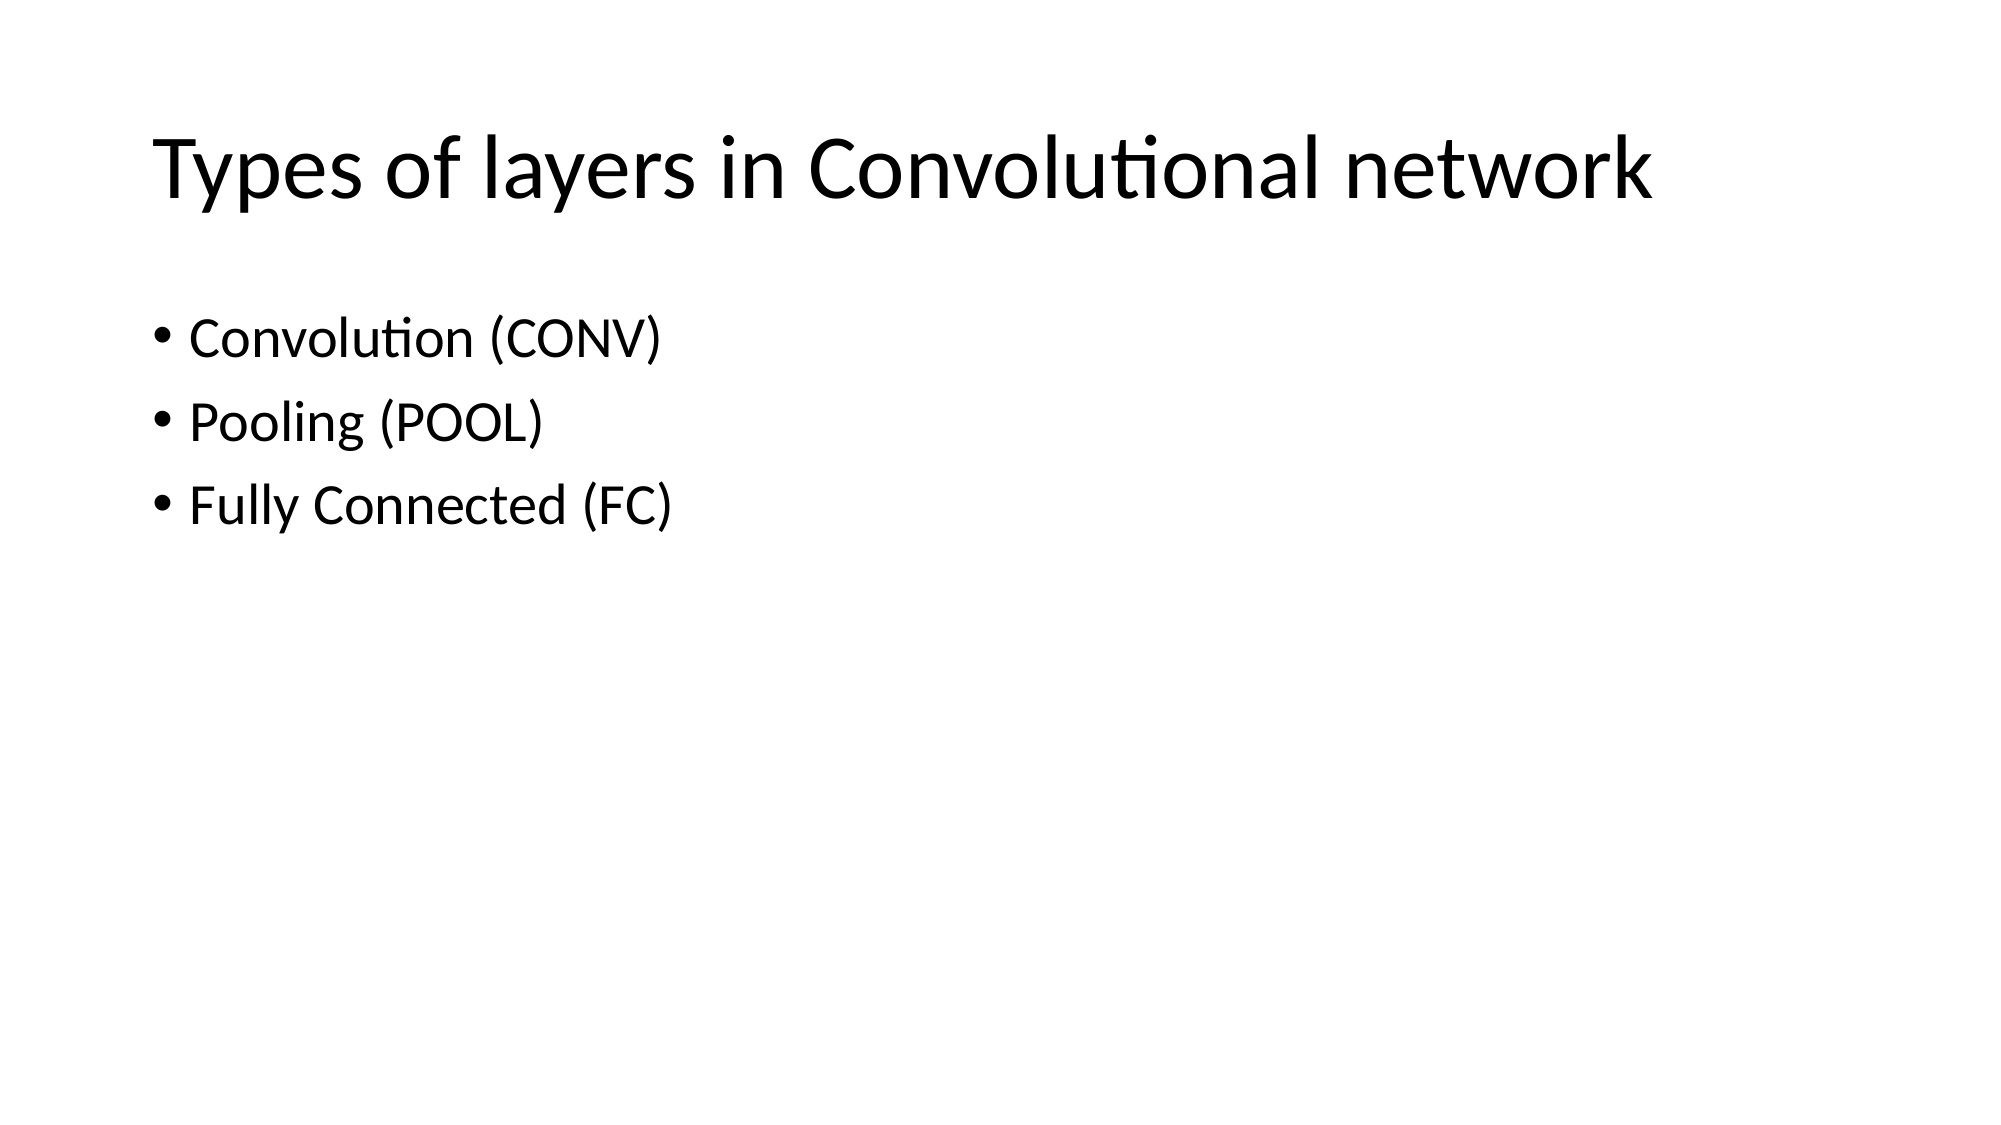

# Types of layers in Convolutional network
Convolution (CONV)
Pooling (POOL)
Fully Connected (FC)